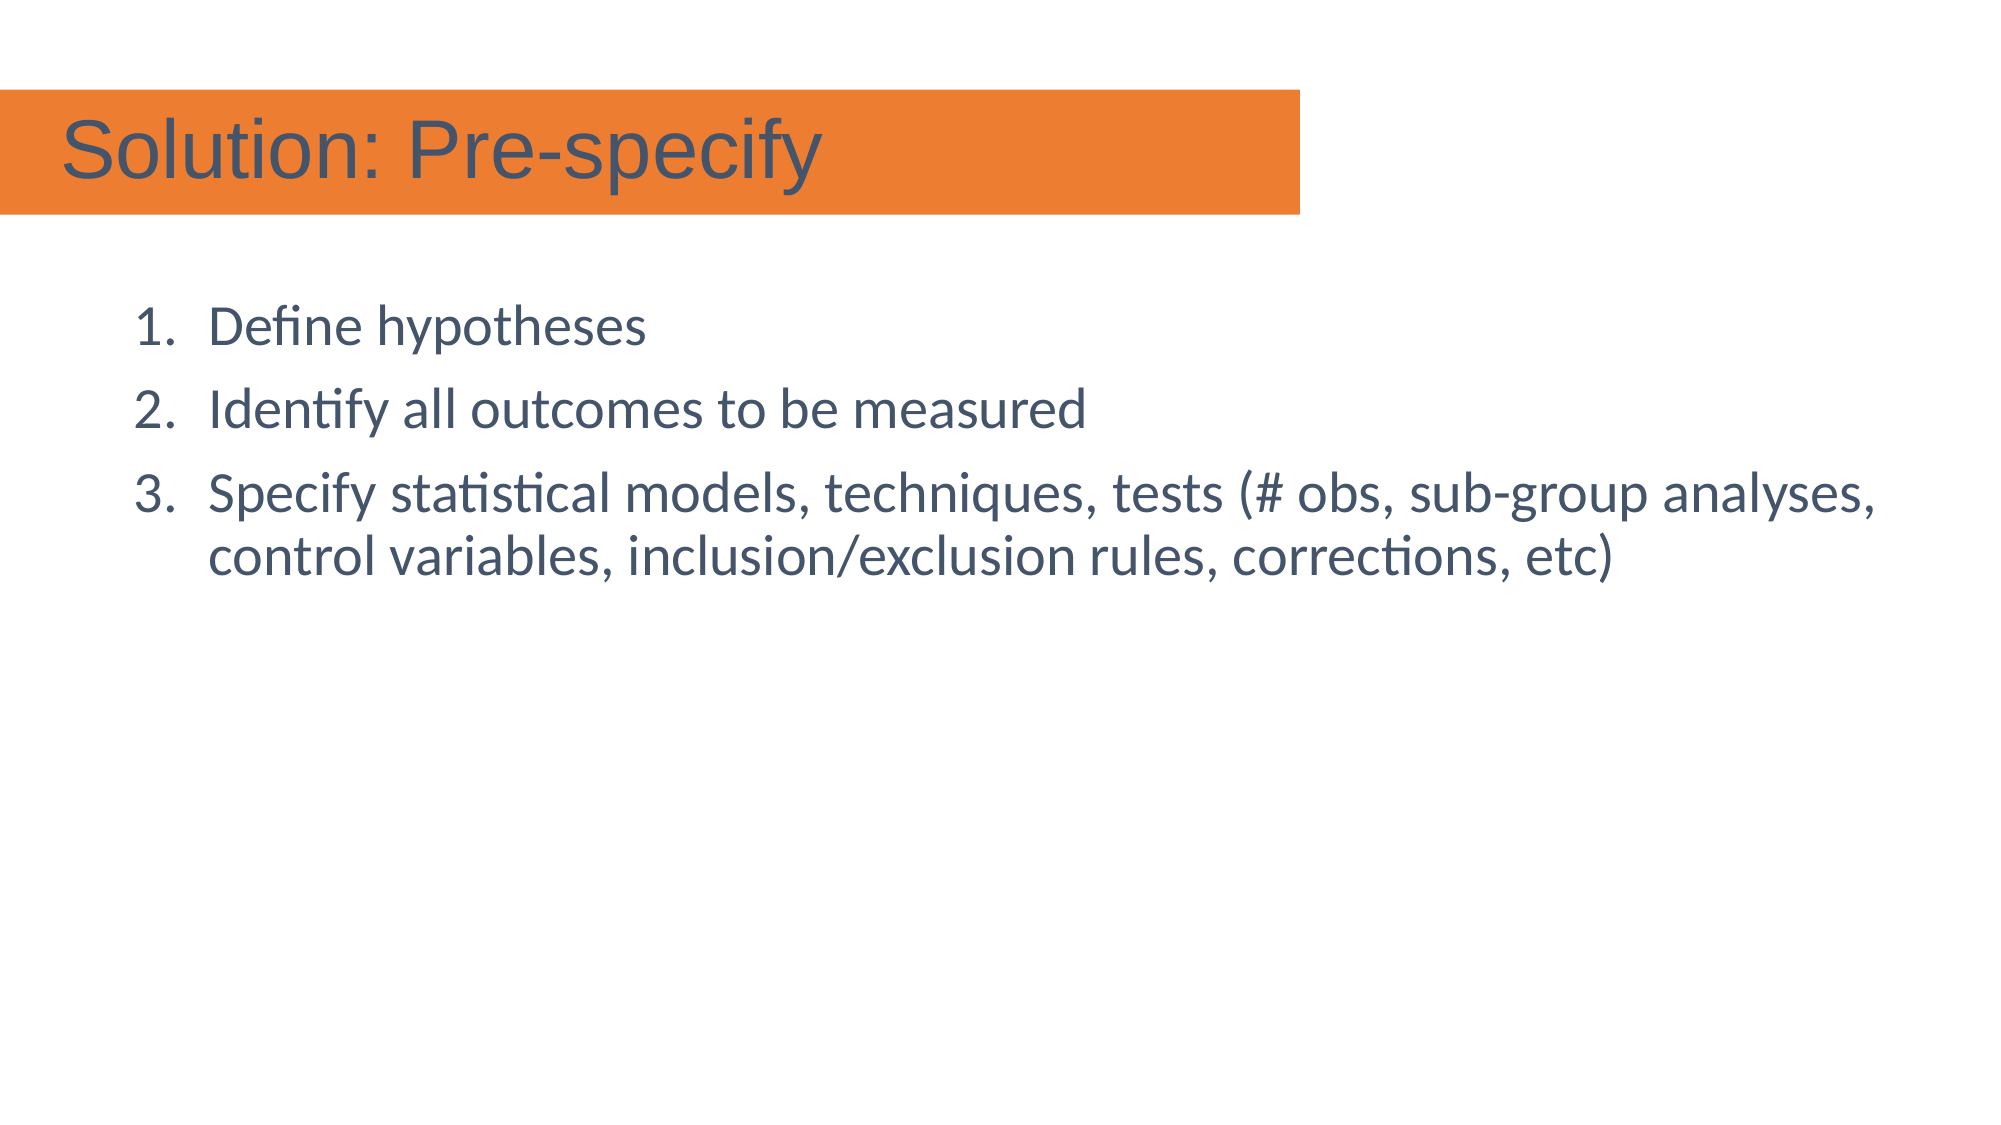

# Solution: Pre-specify
Define hypotheses
Identify all outcomes to be measured
Specify statistical models, techniques, tests (# obs, sub-group analyses, control variables, inclusion/exclusion rules, corrections, etc)